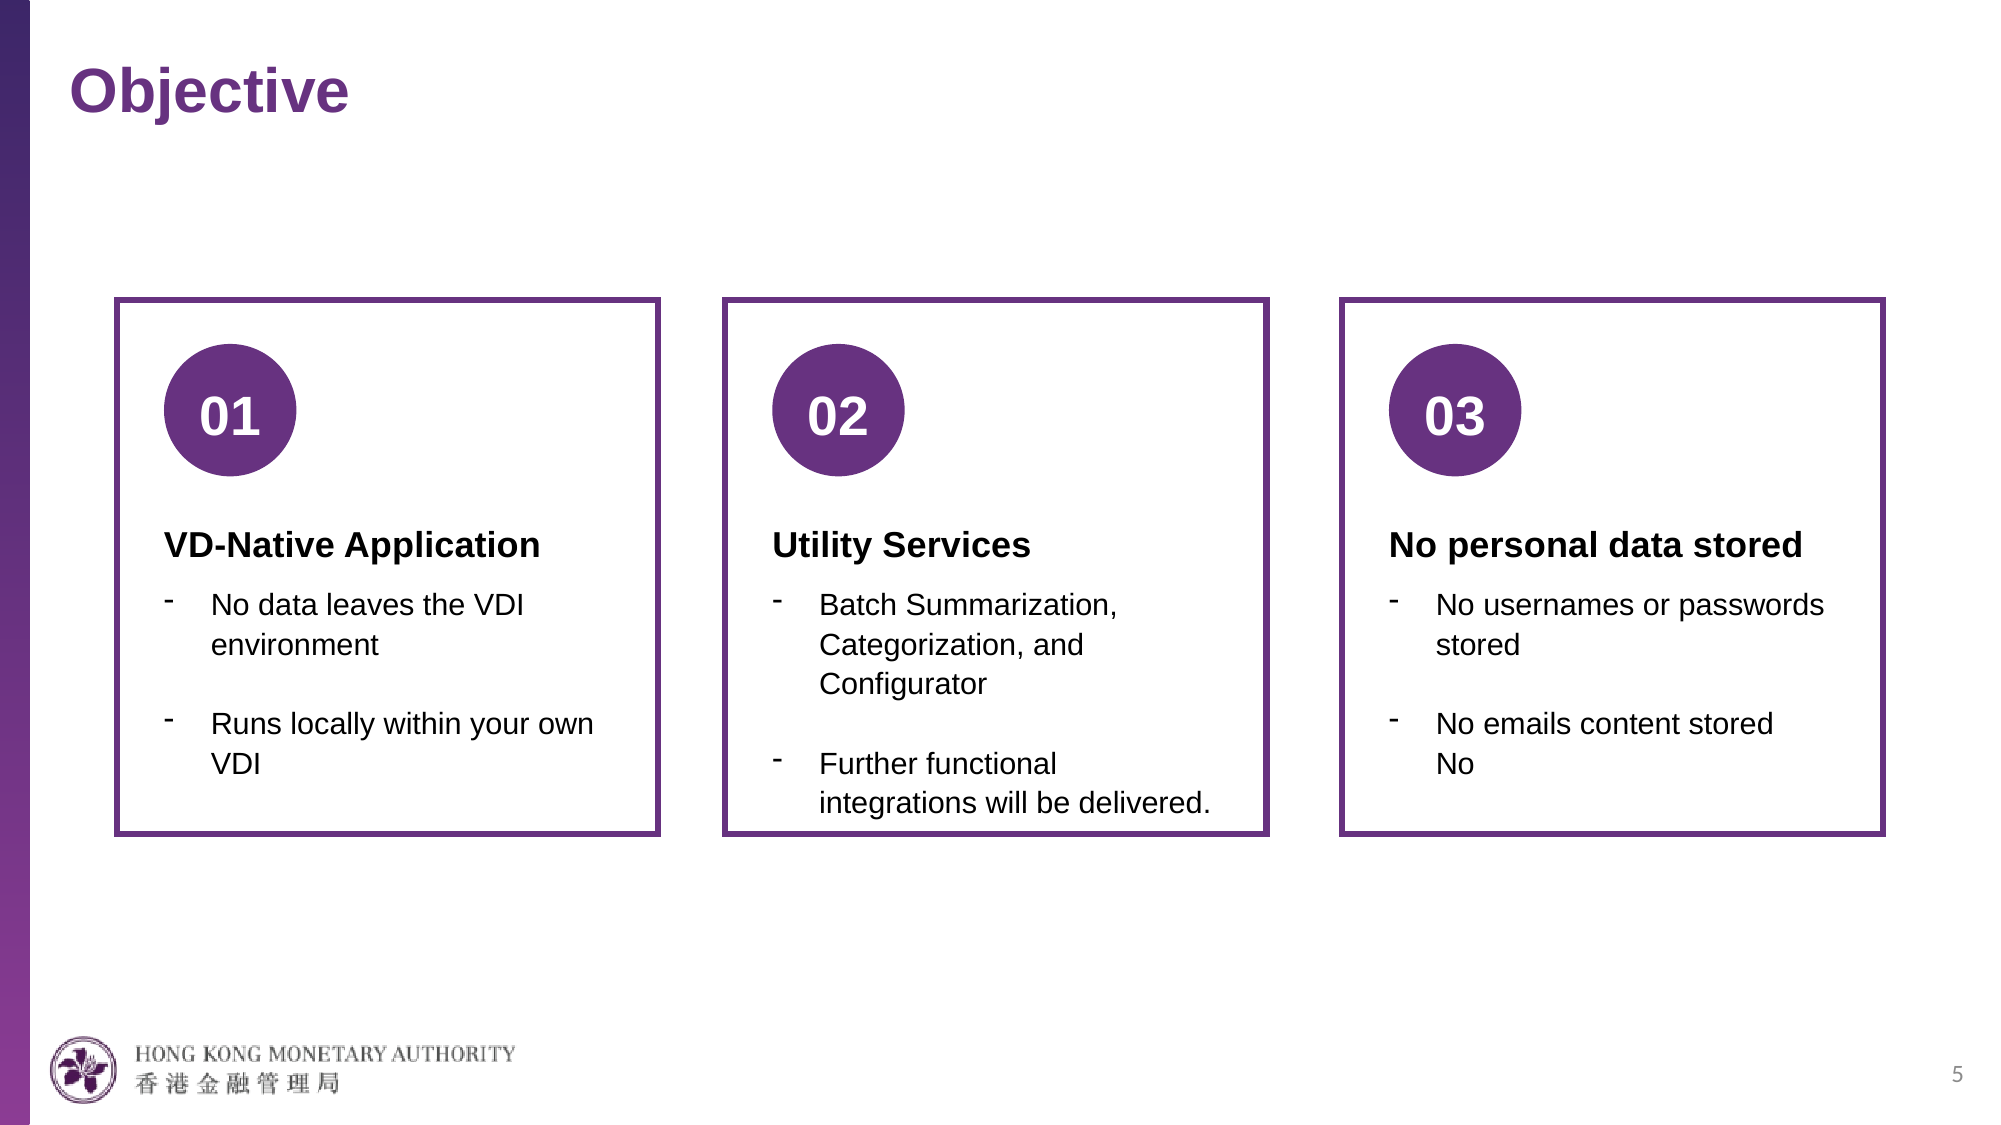

Objective

01

02

03
VD-Native Application
No data leaves the VDI environment

Runs locally within your own VDI

Utility Services
Batch Summarization, Categorization, and Configurator

Further functional integrations will be delivered.

No personal data stored
No usernames or passwords stored

No emails content stored
No

5